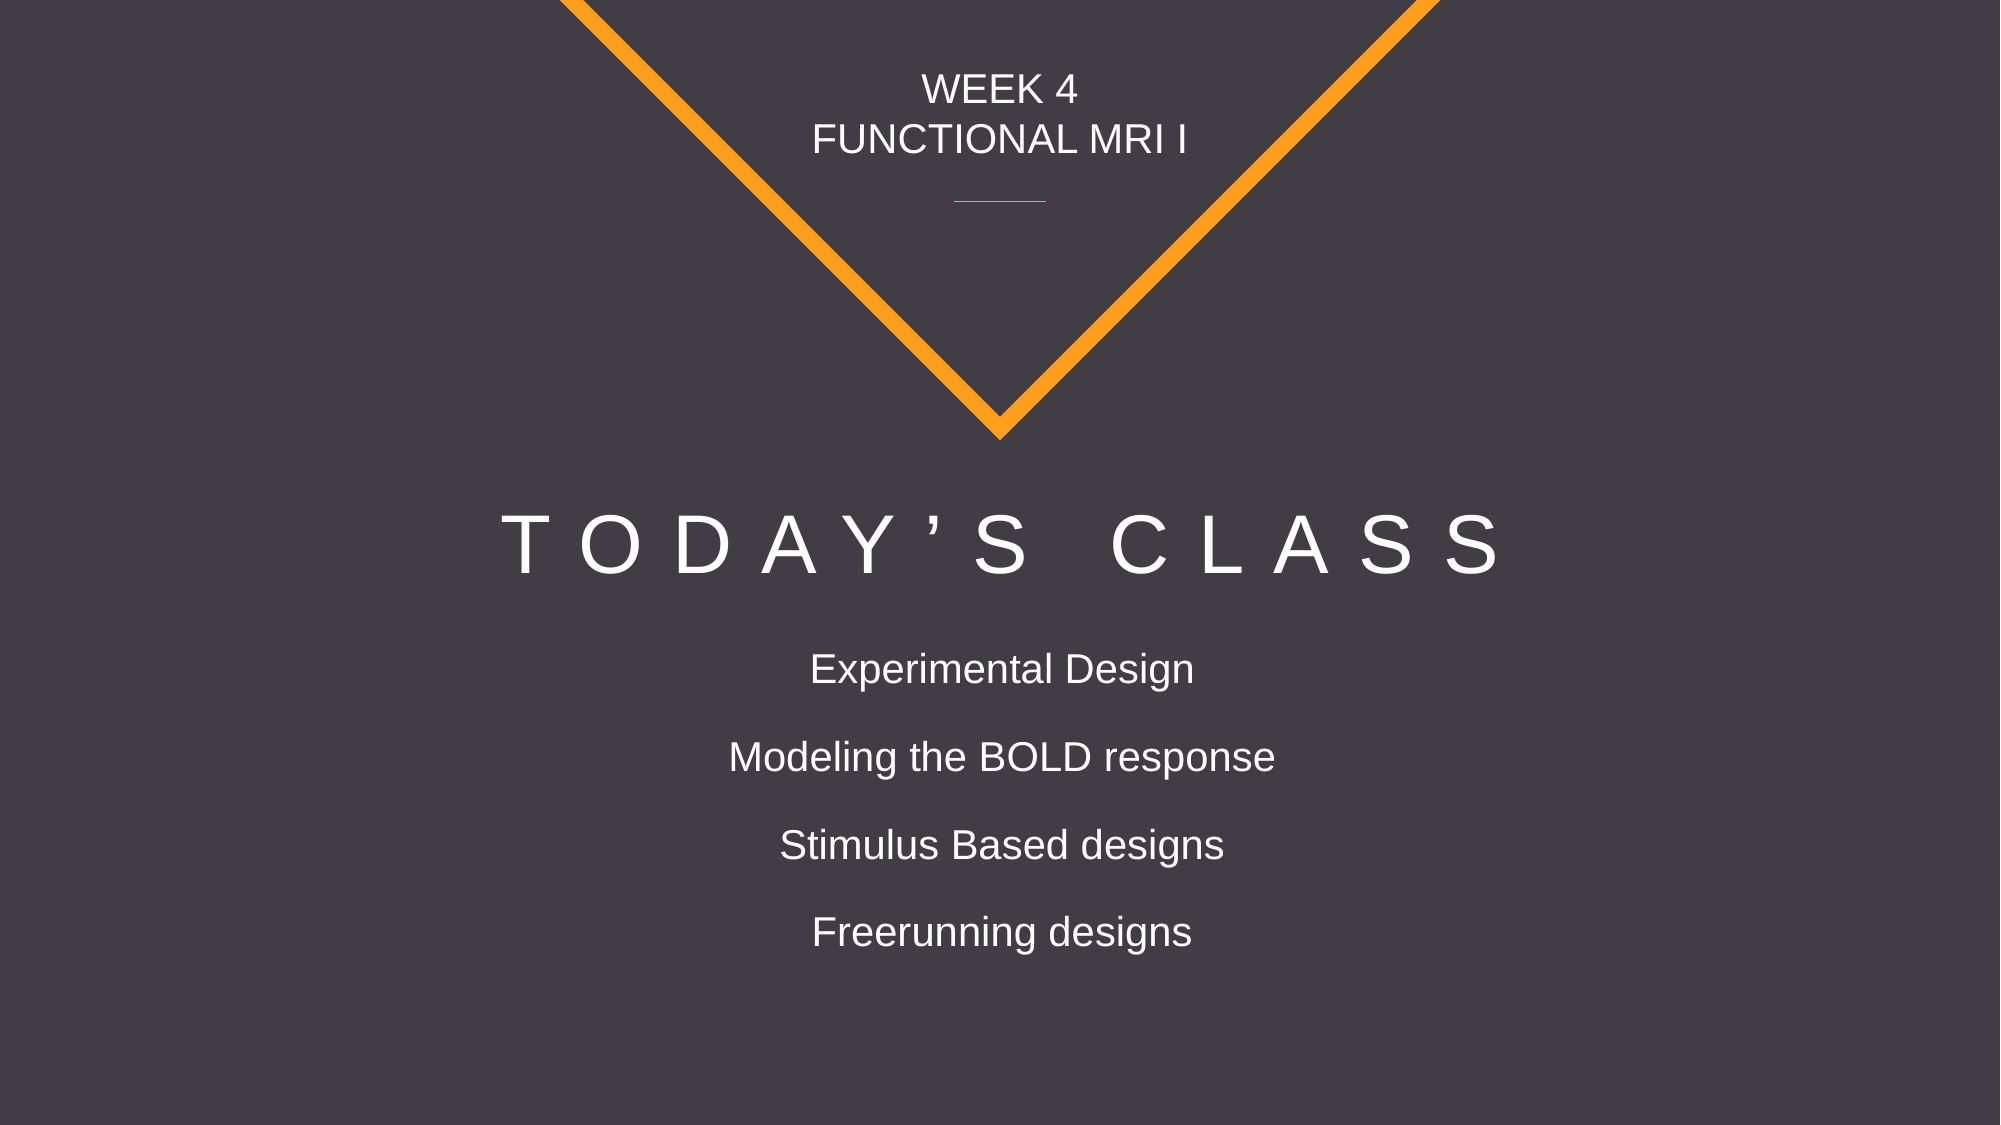

WEEK 4
FUNCTIONAL MRI I
TODAY’S CLASS
Experimental Design
Modeling the BOLD response
Stimulus Based designs
Freerunning designs